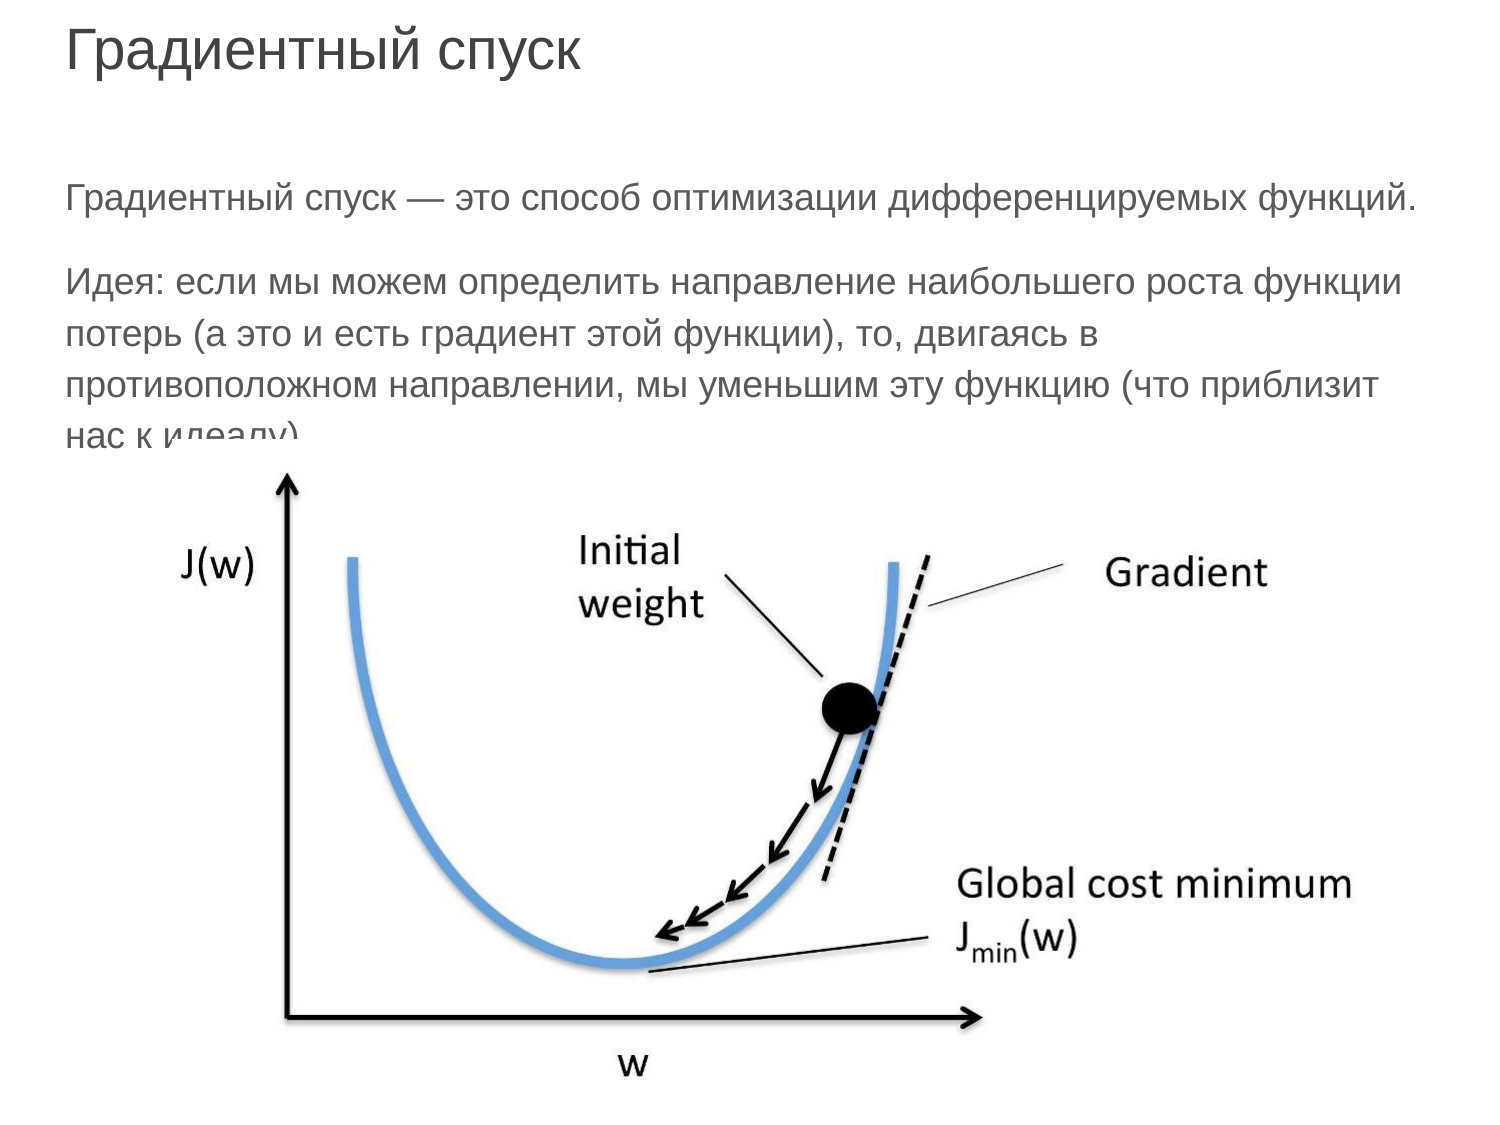

# Градиентный спуск
Градиентный спуск — это способ оптимизации дифференцируемых функций.
Идея: если мы можем определить направление наибольшего роста функции  потерь (а это и есть градиент этой функции), то, двигаясь в  противоположном направлении, мы уменьшим эту функцию (что приблизит  нас к идеалу).